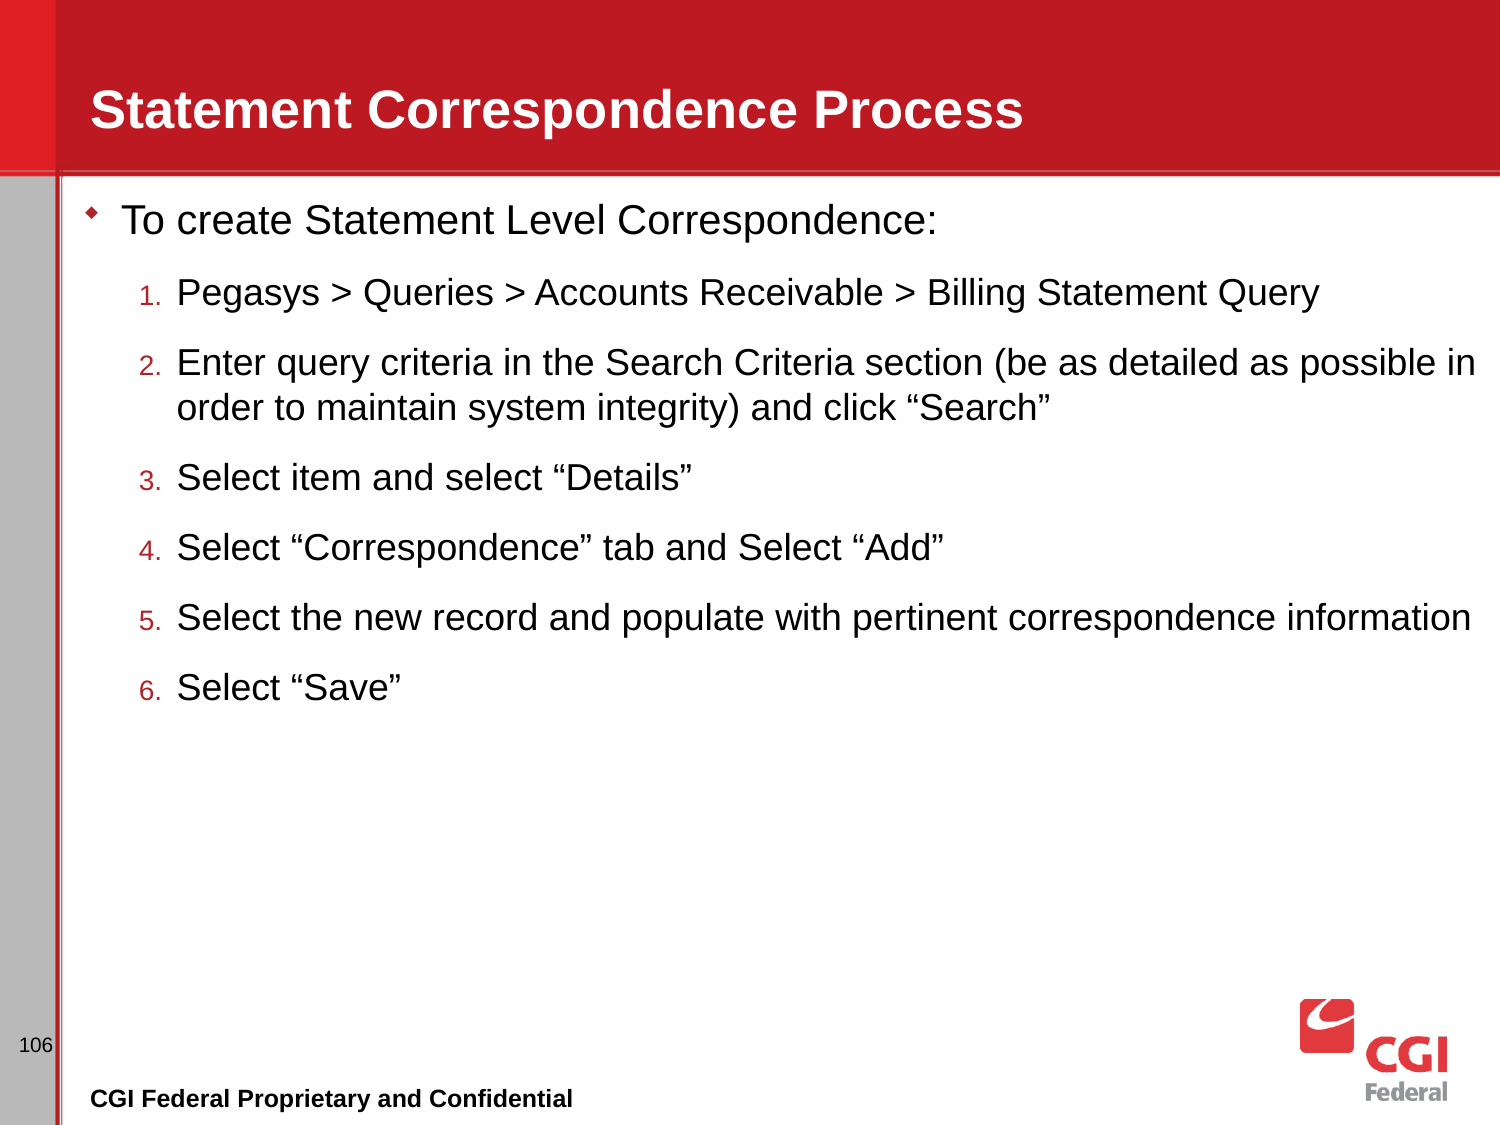

# Statement Correspondence Process
To create Statement Level Correspondence:
Pegasys > Queries > Accounts Receivable > Billing Statement Query
Enter query criteria in the Search Criteria section (be as detailed as possible in order to maintain system integrity) and click “Search”
Select item and select “Details”
Select “Correspondence” tab and Select “Add”
Select the new record and populate with pertinent correspondence information
Select “Save”
106
CGI Federal Proprietary and Confidential